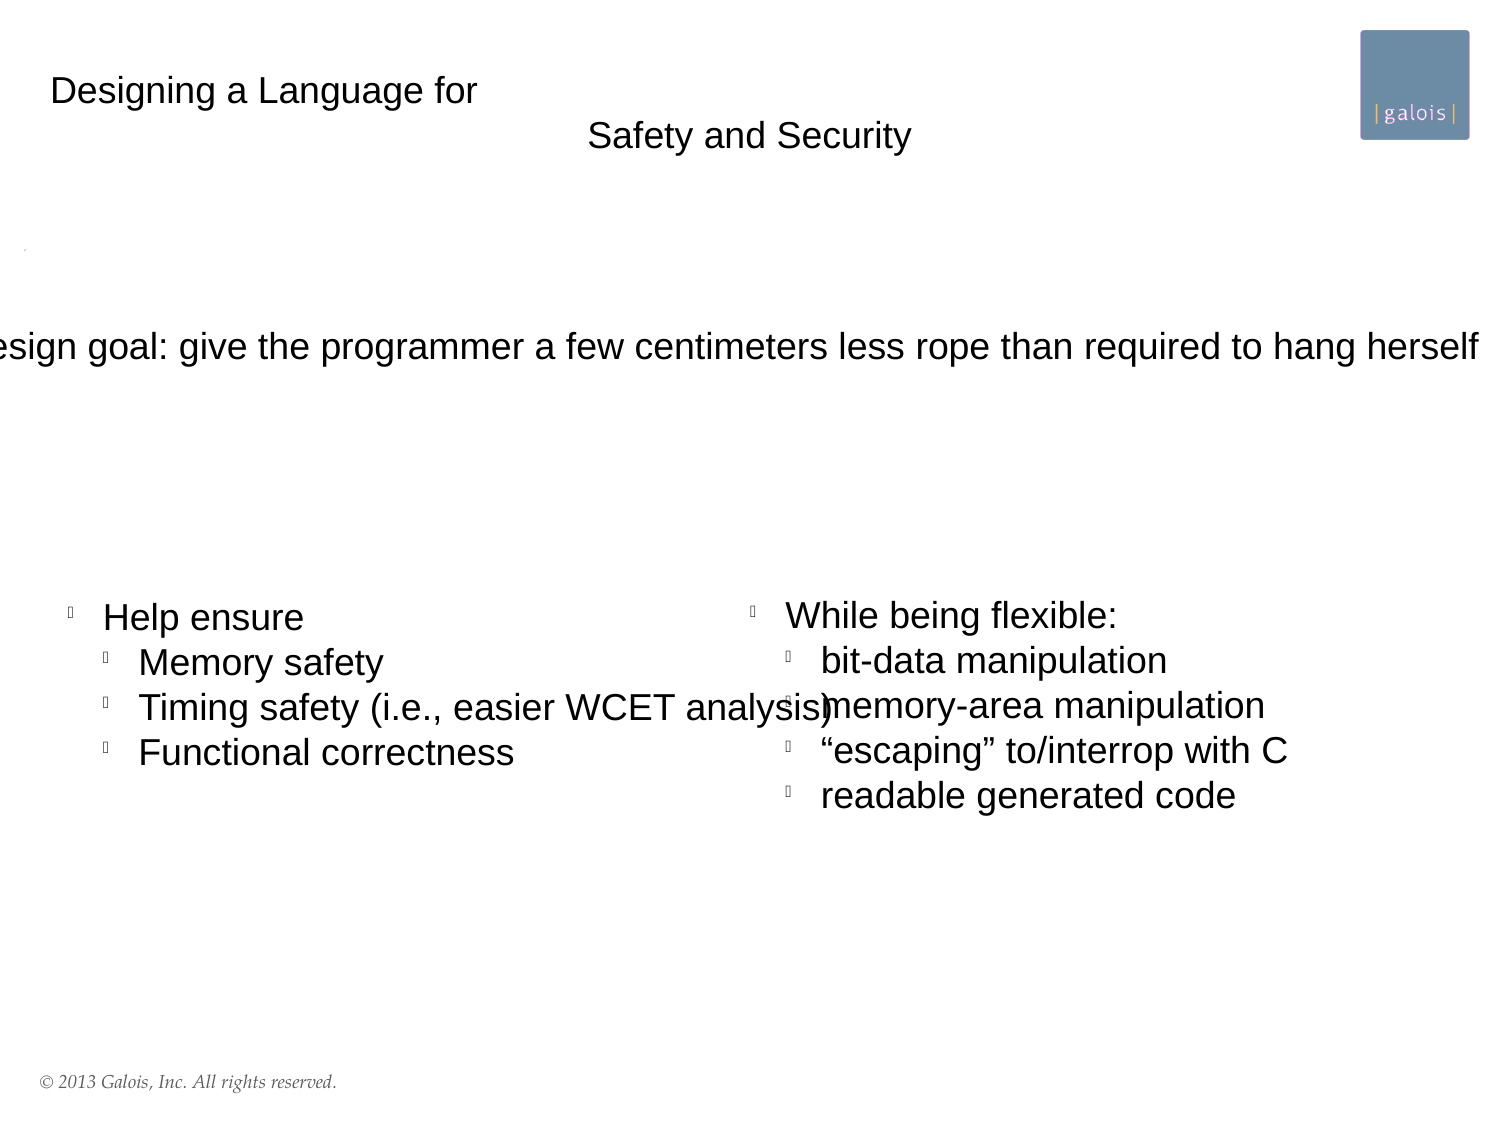

Designing a Language for
Safety and Security
Design goal: give the programmer a few centimeters less rope than required to hang herself
While being flexible:
bit-data manipulation
memory-area manipulation
“escaping” to/interrop with C
readable generated code
Help ensure
Memory safety
Timing safety (i.e., easier WCET analysis)
Functional correctness